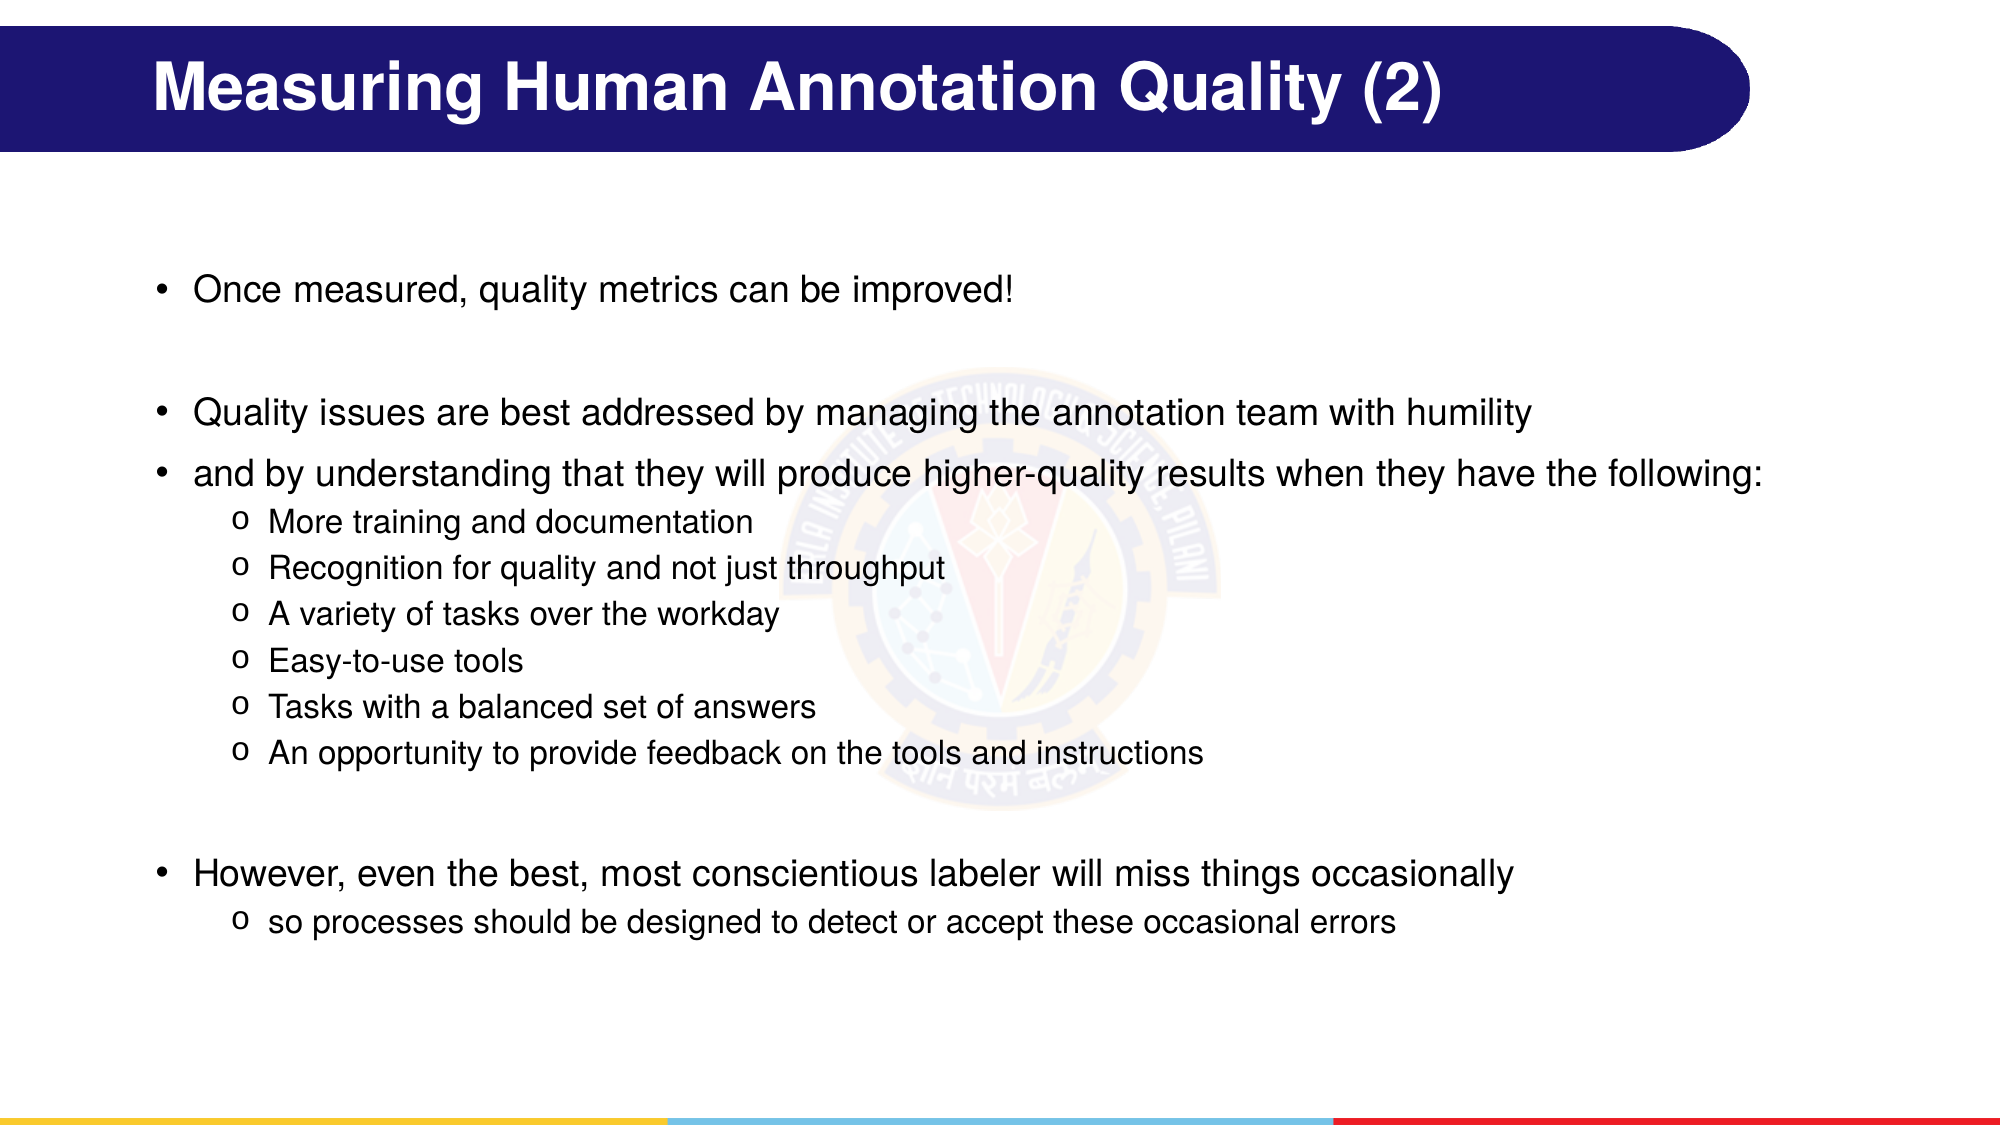

# Measuring Human Annotation Quality (2)

Once measured, quality metrics can be improved!

Quality issues are best addressed by managing the annotation team with humility
and by understanding that they will produce higher-quality results when they have the following:
More training and documentation
Recognition for quality and not just throughput
A variety of tasks over the workday
Easy-to-use tools
Tasks with a balanced set of answers
An opportunity to provide feedback on the tools and instructions

However, even the best, most conscientious labeler will miss things occasionally
so processes should be designed to detect or accept these occasional errors